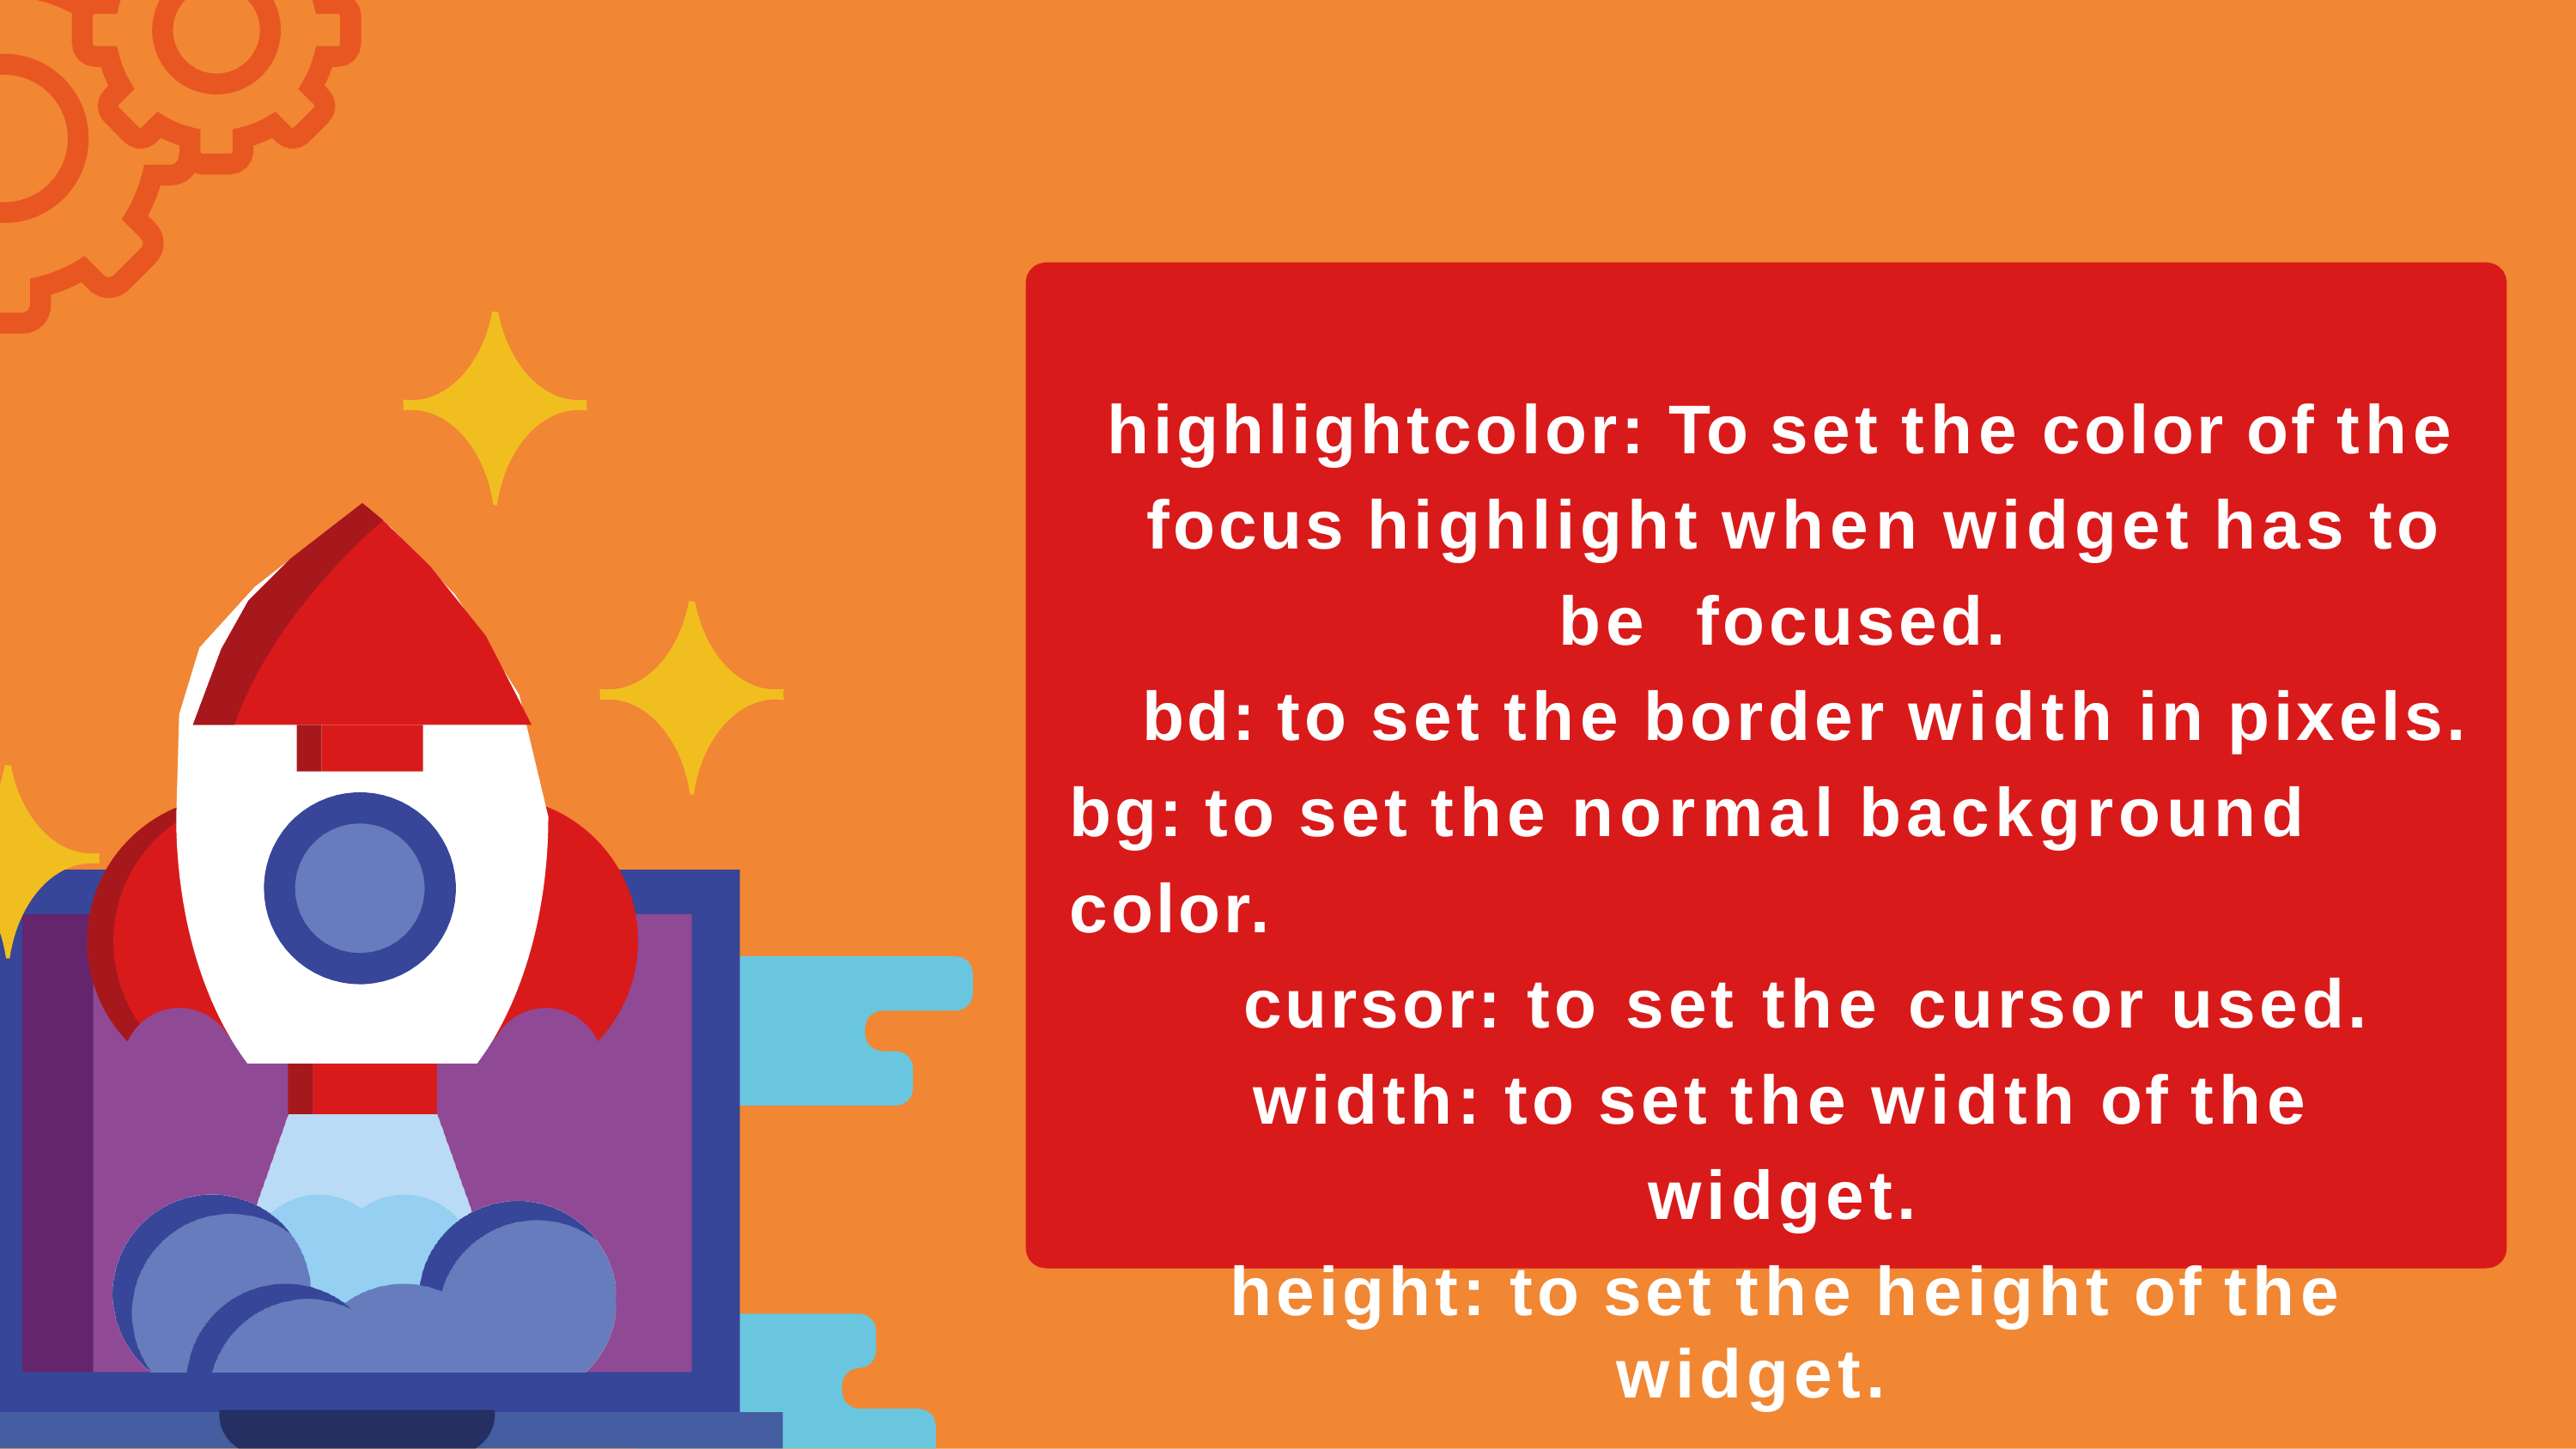

highlightcolor: To set the color of the  focus highlight when widget has to be  focused.
bd: to set the border width in pixels.  bg: to set the normal background color.
cursor: to set the cursor used.  width: to set the width of the widget.
height: to set the height of the widget.